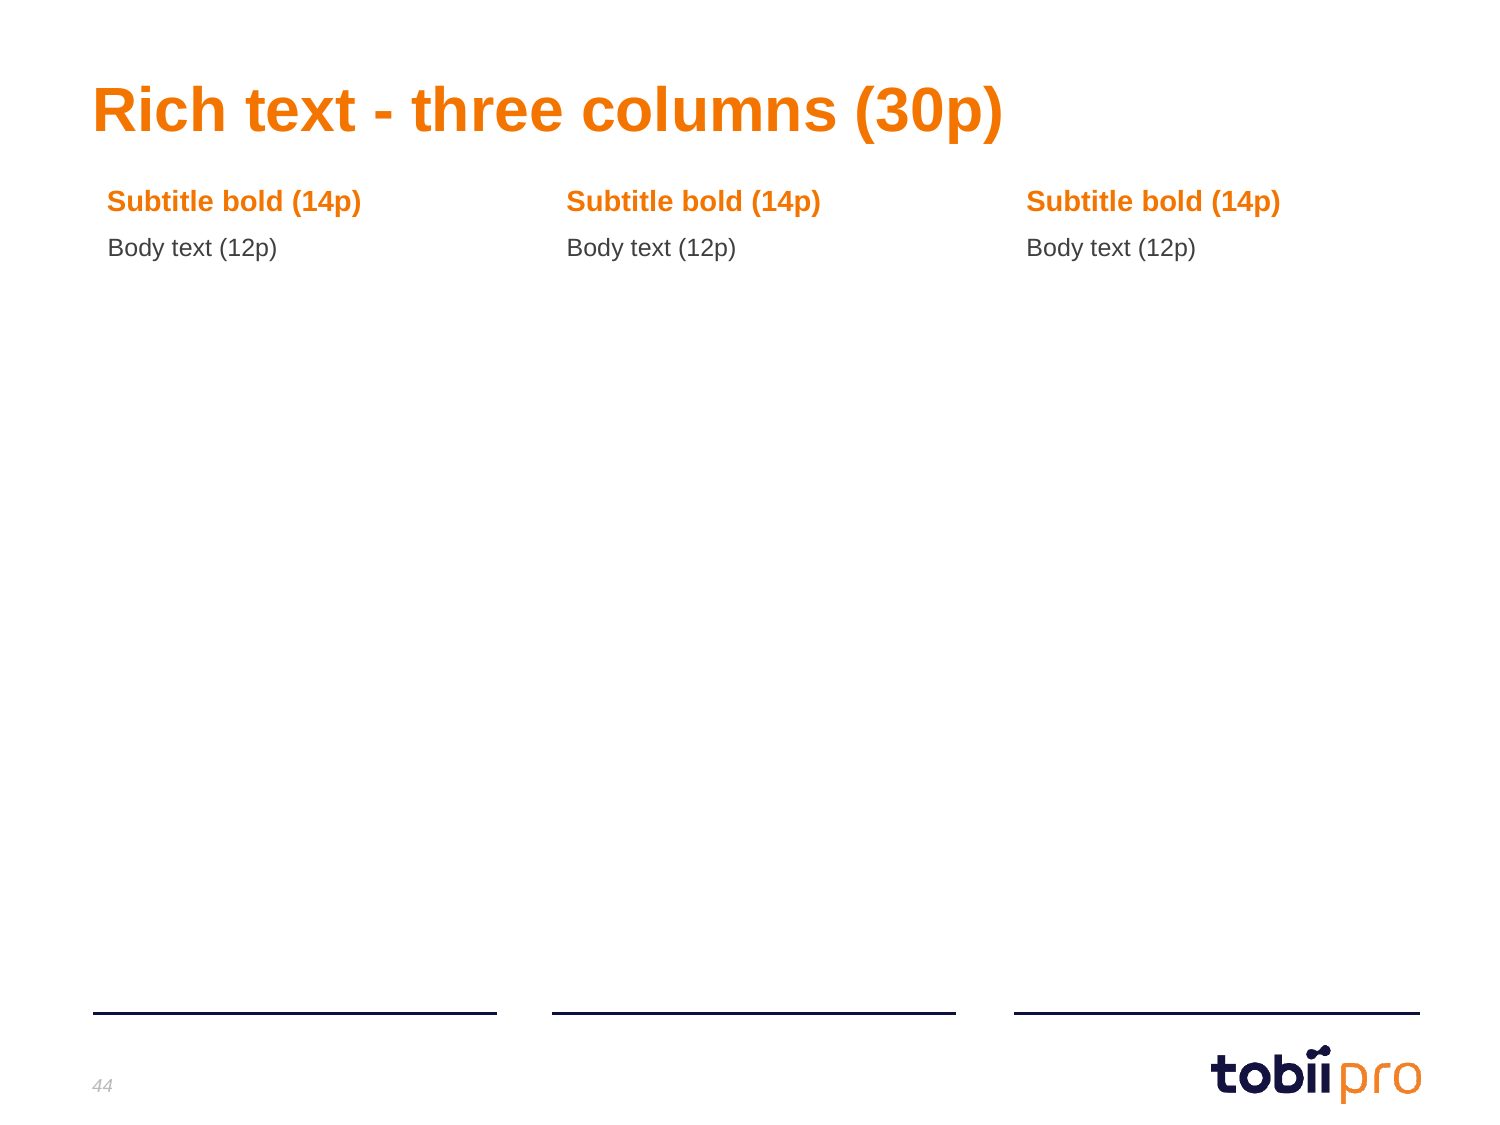

# Rich text - three columns (30p)
Subtitle bold (14p)
Subtitle bold (14p)
Subtitle bold (14p)
Body text (12p)
Body text (12p)
Body text (12p)
44